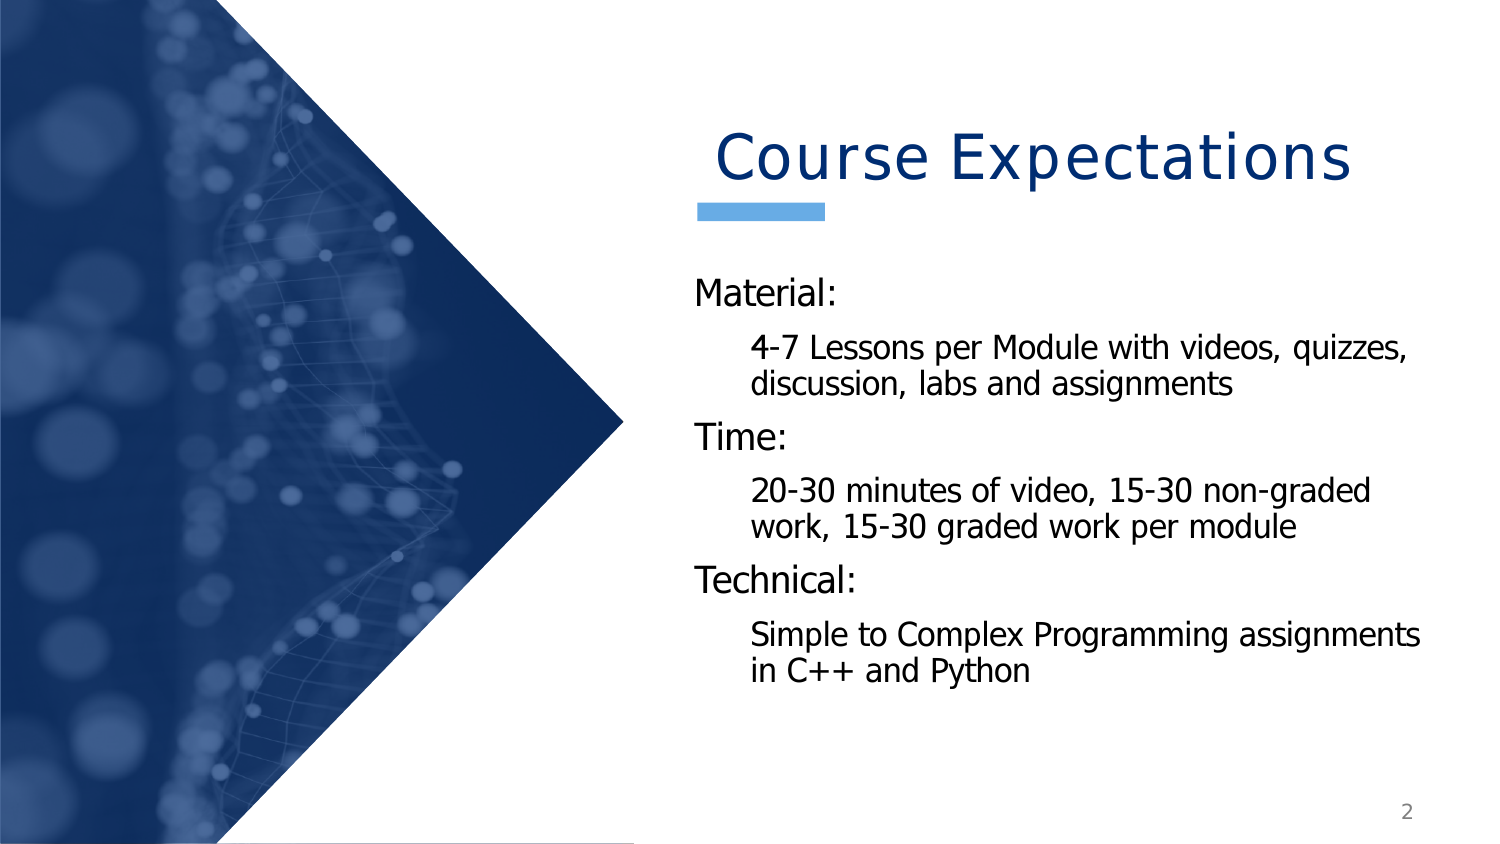

Course Expectations
Material:
4-7 Lessons per Module with videos, quizzes, discussion, labs and assignments
Time:
20-30 minutes of video, 15-30 non-graded work, 15-30 graded work per module
Technical:
Simple to Complex Programming assignments in C++ and Python